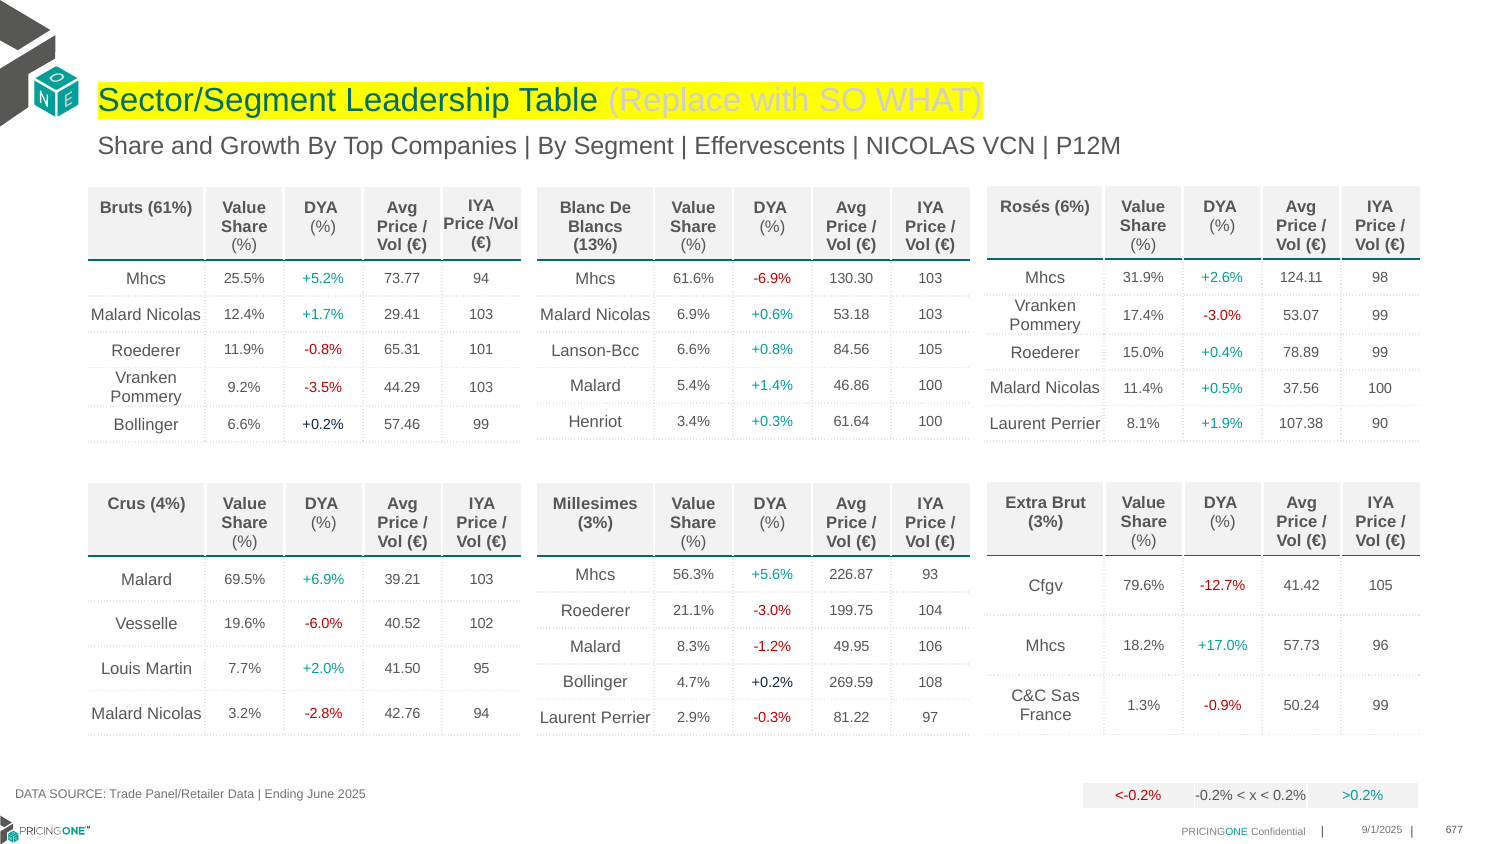

# Sector/Segment Leadership Table (Replace with SO WHAT)
Share and Growth By Top Companies | By Segment | Effervescents | NICOLAS VCN | P12M
| Rosés (6%) | Value Share (%) | DYA (%) | Avg Price /Vol (€) | IYA Price /Vol (€) |
| --- | --- | --- | --- | --- |
| Mhcs | 31.9% | +2.6% | 124.11 | 98 |
| Vranken Pommery | 17.4% | -3.0% | 53.07 | 99 |
| Roederer | 15.0% | +0.4% | 78.89 | 99 |
| Malard Nicolas | 11.4% | +0.5% | 37.56 | 100 |
| Laurent Perrier | 8.1% | +1.9% | 107.38 | 90 |
| Bruts (61%) | Value Share (%) | DYA (%) | Avg Price /Vol (€) | IYA Price /Vol (€) |
| --- | --- | --- | --- | --- |
| Mhcs | 25.5% | +5.2% | 73.77 | 94 |
| Malard Nicolas | 12.4% | +1.7% | 29.41 | 103 |
| Roederer | 11.9% | -0.8% | 65.31 | 101 |
| Vranken Pommery | 9.2% | -3.5% | 44.29 | 103 |
| Bollinger | 6.6% | +0.2% | 57.46 | 99 |
| Blanc De Blancs (13%) | Value Share (%) | DYA (%) | Avg Price /Vol (€) | IYA Price /Vol (€) |
| --- | --- | --- | --- | --- |
| Mhcs | 61.6% | -6.9% | 130.30 | 103 |
| Malard Nicolas | 6.9% | +0.6% | 53.18 | 103 |
| Lanson-Bcc | 6.6% | +0.8% | 84.56 | 105 |
| Malard | 5.4% | +1.4% | 46.86 | 100 |
| Henriot | 3.4% | +0.3% | 61.64 | 100 |
| Extra Brut (3%) | Value Share (%) | DYA (%) | Avg Price /Vol (€) | IYA Price /Vol (€) |
| --- | --- | --- | --- | --- |
| Cfgv | 79.6% | -12.7% | 41.42 | 105 |
| Mhcs | 18.2% | +17.0% | 57.73 | 96 |
| C&C Sas France | 1.3% | -0.9% | 50.24 | 99 |
| Crus (4%) | Value Share (%) | DYA (%) | Avg Price /Vol (€) | IYA Price /Vol (€) |
| --- | --- | --- | --- | --- |
| Malard | 69.5% | +6.9% | 39.21 | 103 |
| Vesselle | 19.6% | -6.0% | 40.52 | 102 |
| Louis Martin | 7.7% | +2.0% | 41.50 | 95 |
| Malard Nicolas | 3.2% | -2.8% | 42.76 | 94 |
| Millesimes (3%) | Value Share (%) | DYA (%) | Avg Price /Vol (€) | IYA Price /Vol (€) |
| --- | --- | --- | --- | --- |
| Mhcs | 56.3% | +5.6% | 226.87 | 93 |
| Roederer | 21.1% | -3.0% | 199.75 | 104 |
| Malard | 8.3% | -1.2% | 49.95 | 106 |
| Bollinger | 4.7% | +0.2% | 269.59 | 108 |
| Laurent Perrier | 2.9% | -0.3% | 81.22 | 97 |
DATA SOURCE: Trade Panel/Retailer Data | Ending June 2025
| <-0.2% | -0.2% < x < 0.2% | >0.2% |
| --- | --- | --- |

9/1/2025
677